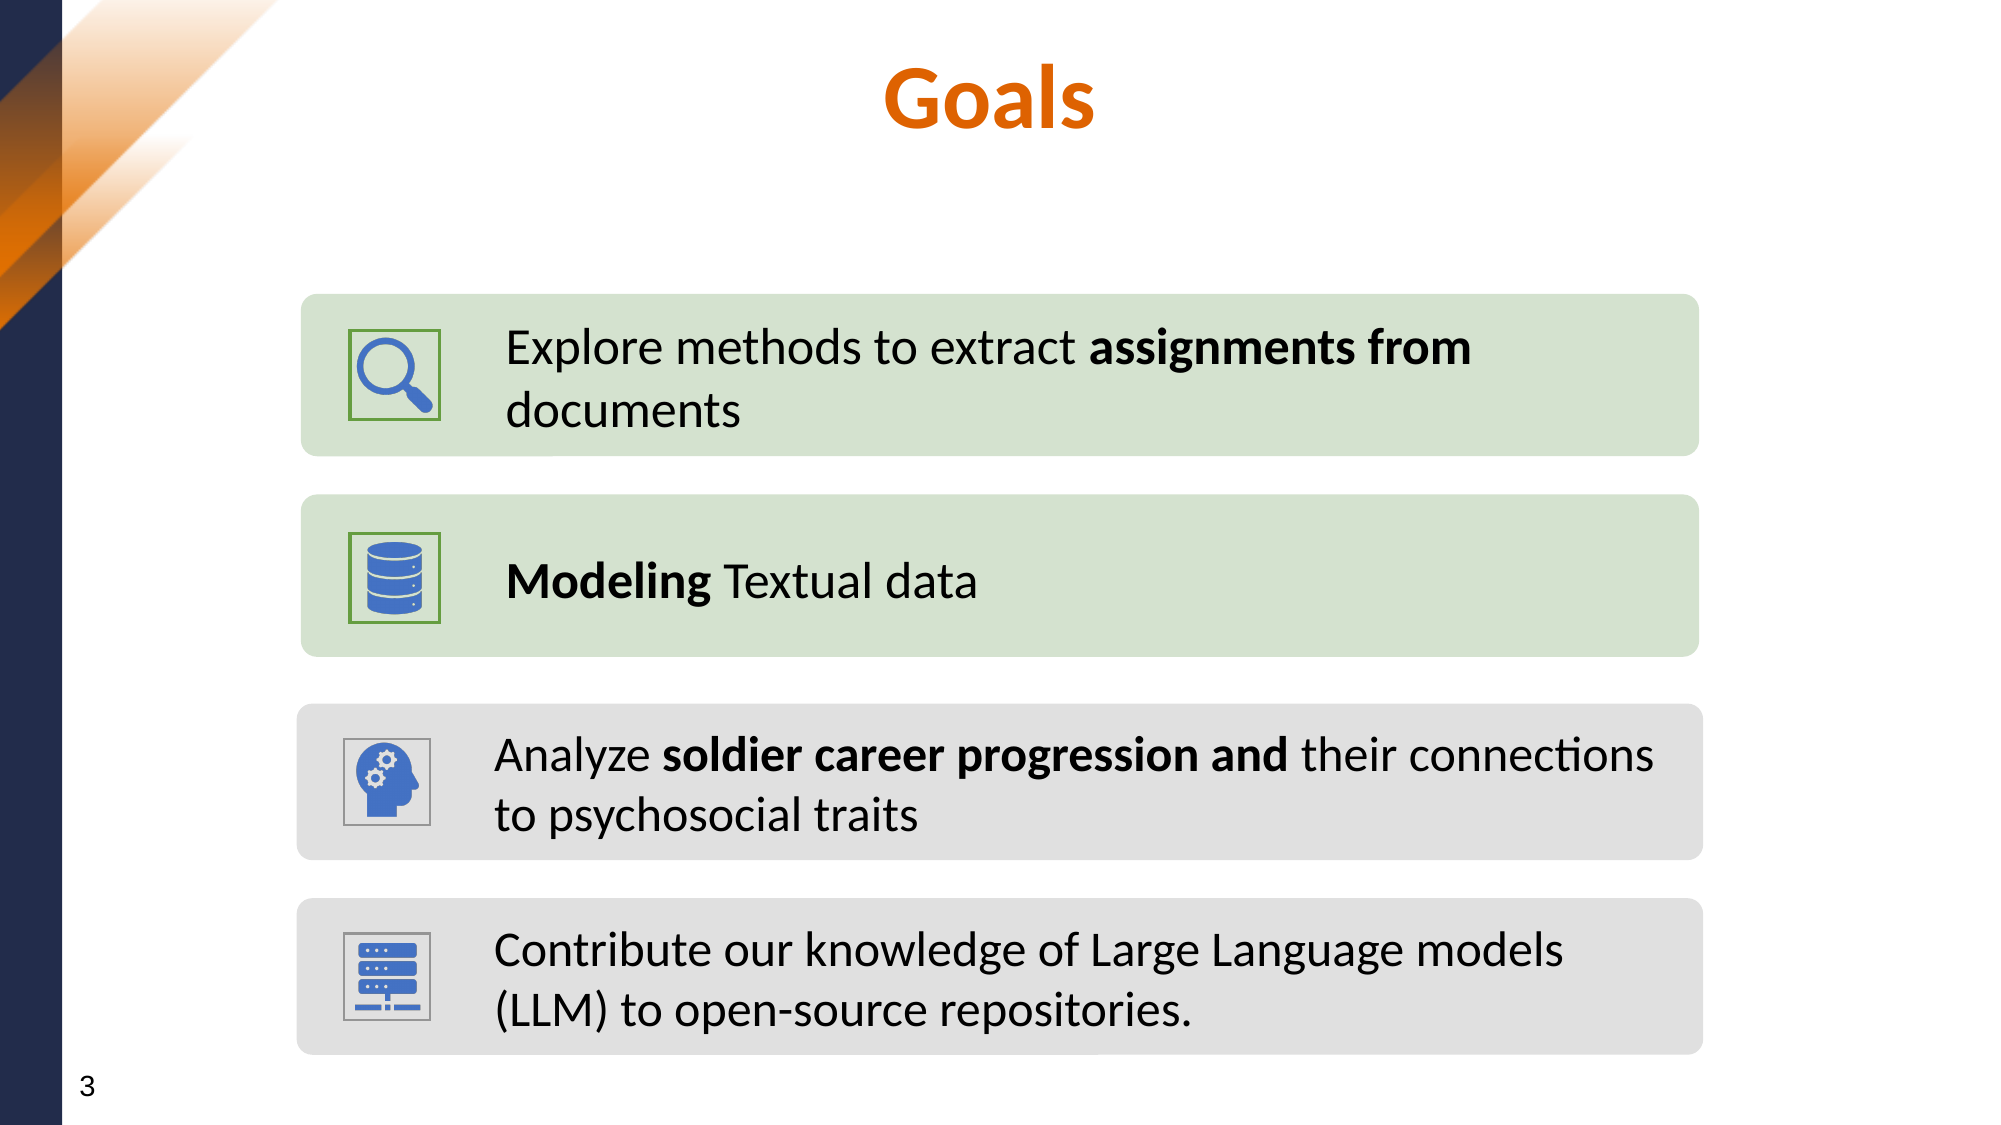

Goals
Explore methods to extract assignments from documents
Modeling Textual data

Analyze soldier career progression and their connections to psychosocial traits
Contribute our knowledge of Large Language models (LLM) to open-source repositories.
3